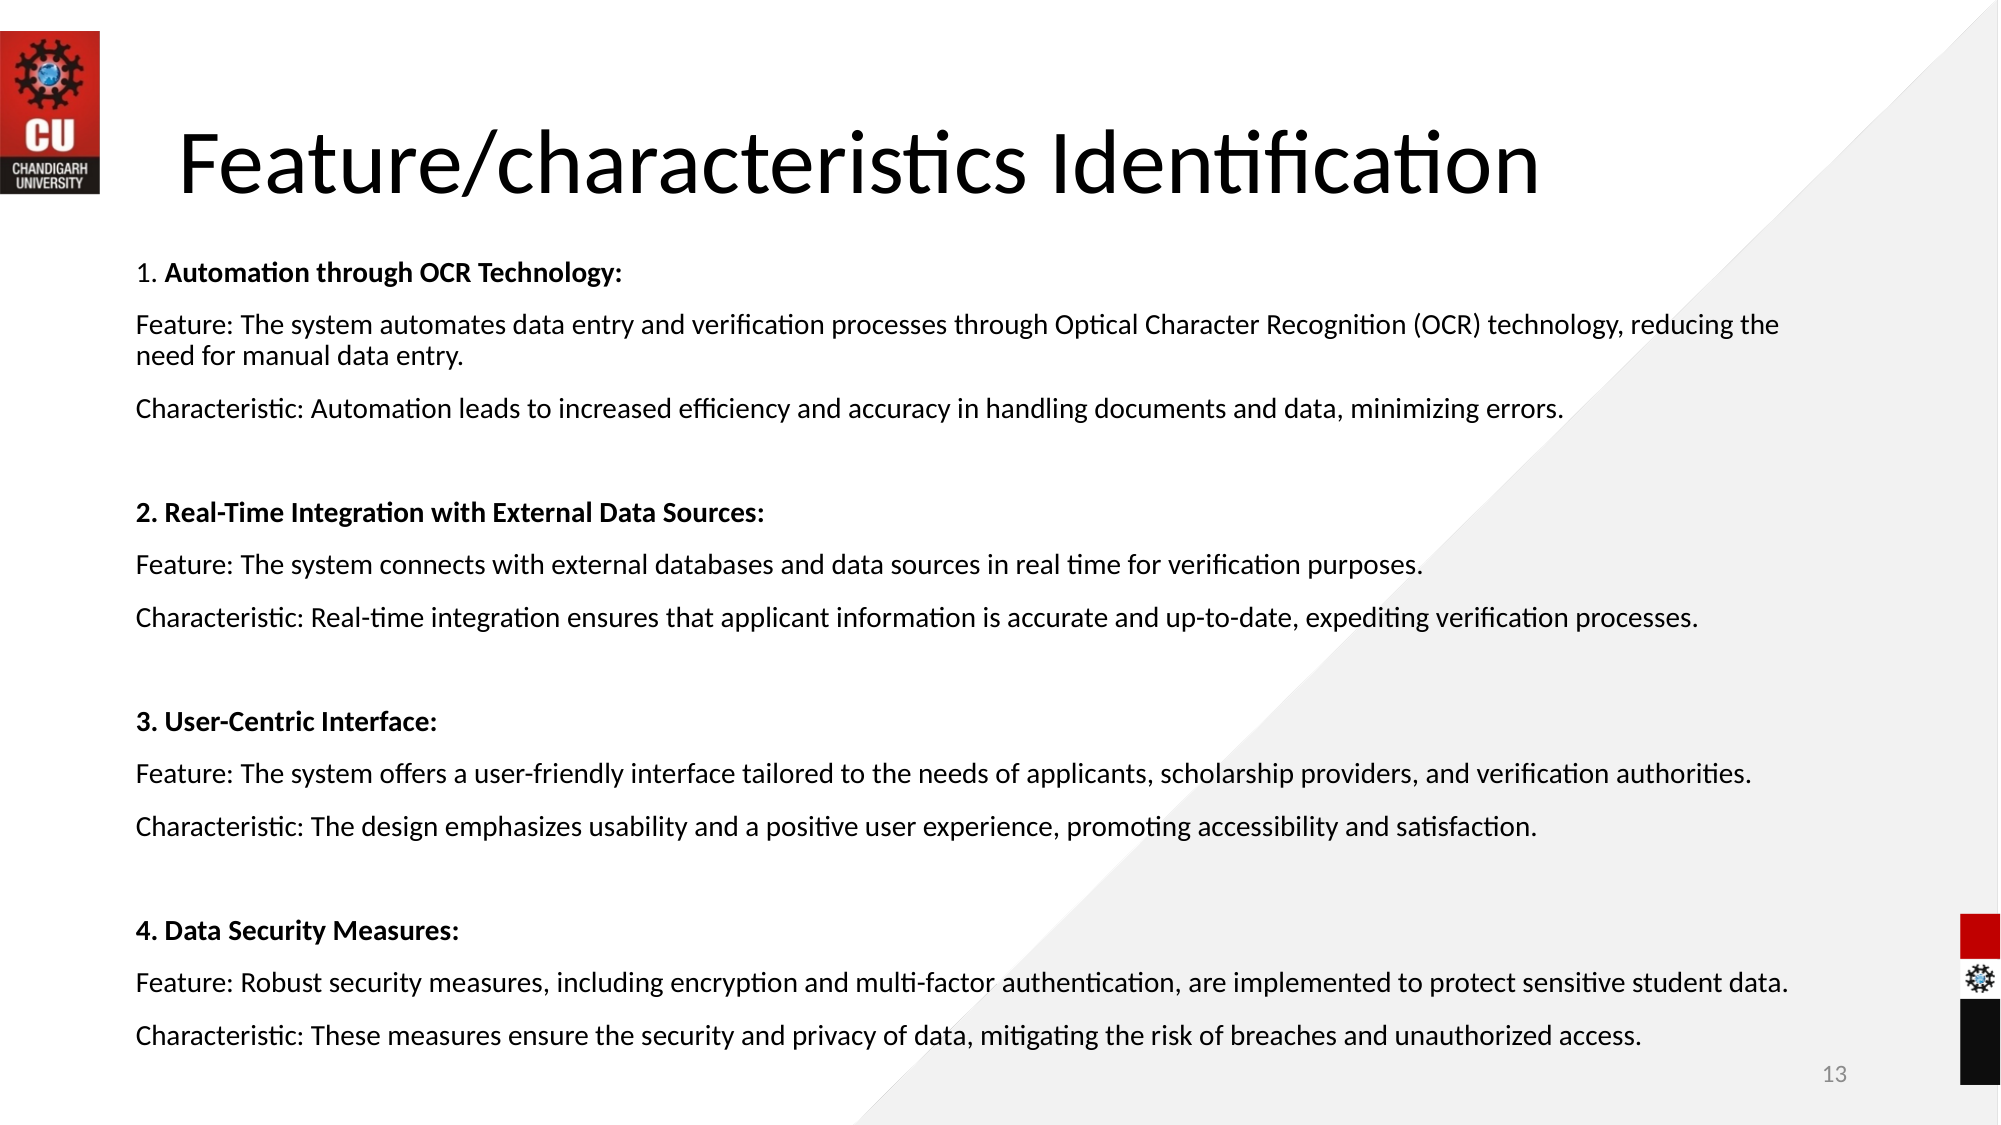

Feature/characteristics Identification
1. Automation through OCR Technology:
Feature: The system automates data entry and verification processes through Optical Character Recognition (OCR) technology, reducing the need for manual data entry.
Characteristic: Automation leads to increased efficiency and accuracy in handling documents and data, minimizing errors.

2. Real-Time Integration with External Data Sources:
Feature: The system connects with external databases and data sources in real time for verification purposes.
Characteristic: Real-time integration ensures that applicant information is accurate and up-to-date, expediting verification processes.

3. User-Centric Interface:
Feature: The system offers a user-friendly interface tailored to the needs of applicants, scholarship providers, and verification authorities.
Characteristic: The design emphasizes usability and a positive user experience, promoting accessibility and satisfaction.

4. Data Security Measures:
Feature: Robust security measures, including encryption and multi-factor authentication, are implemented to protect sensitive student data.
Characteristic: These measures ensure the security and privacy of data, mitigating the risk of breaches and unauthorized access.
13